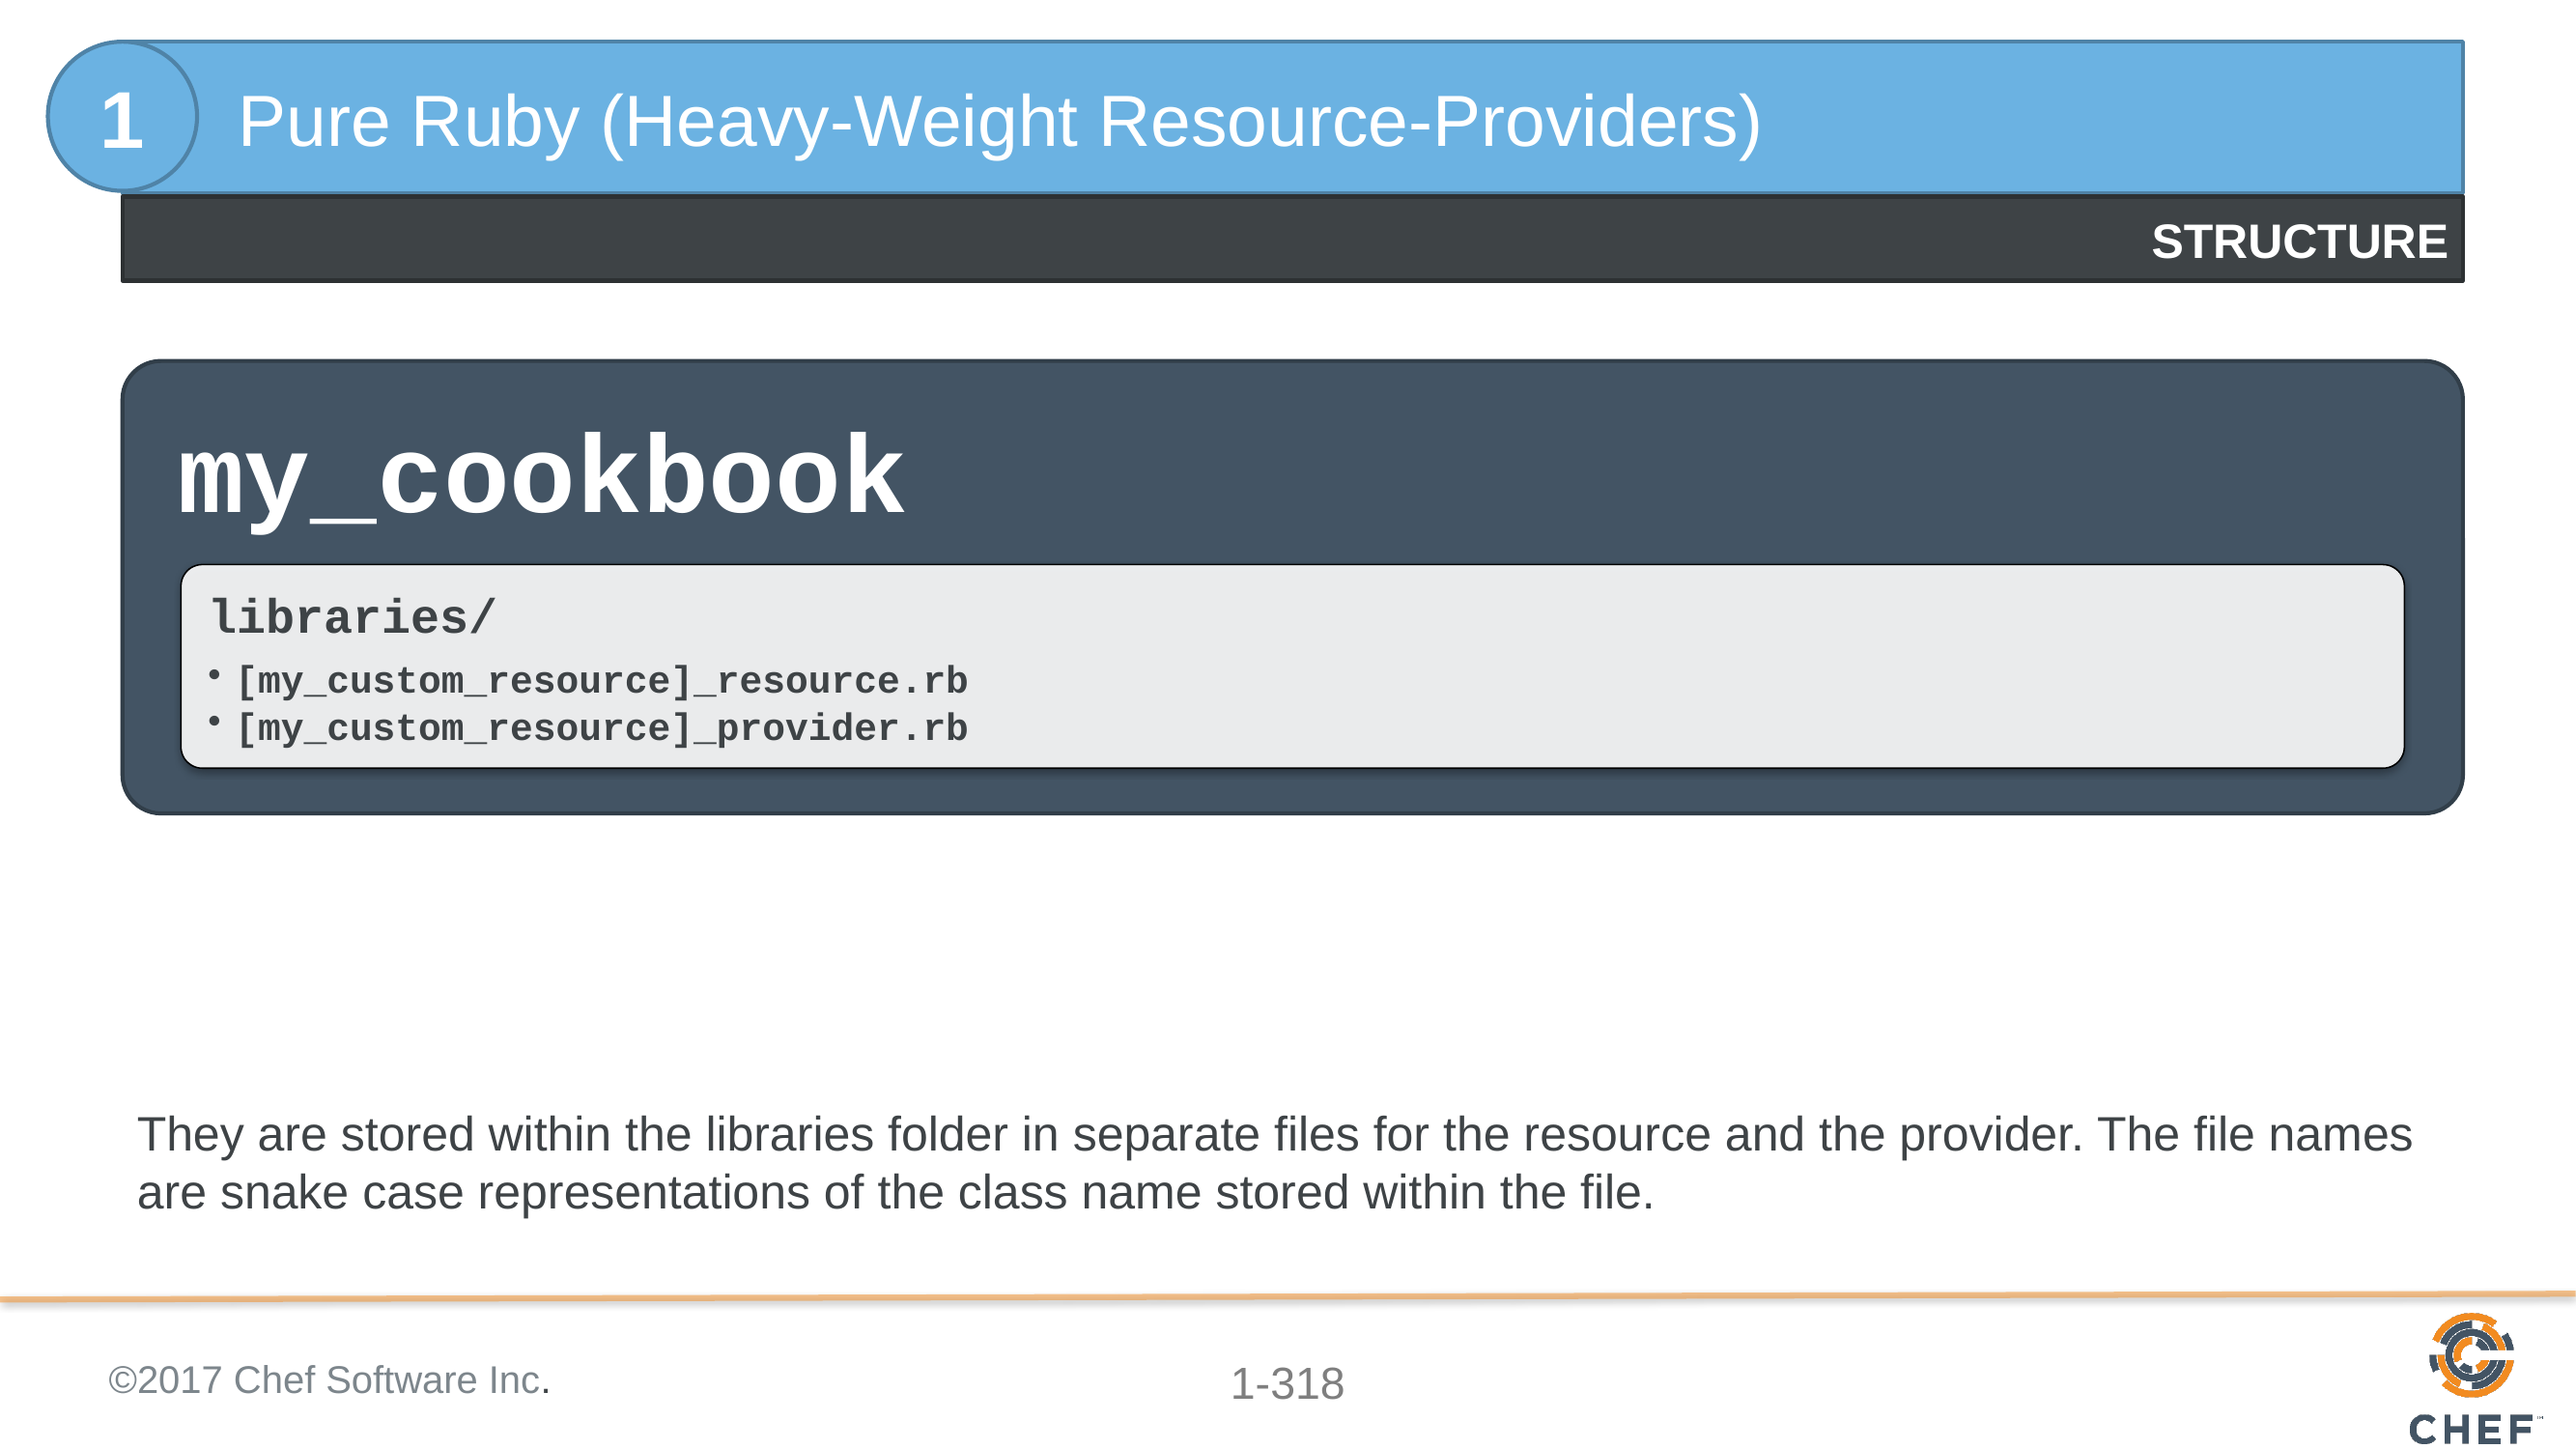

1
Pure Ruby (Heavy-Weight Resource-Providers)
#
STRUCTURE
my_cookbook
libraries/
[my_custom_resource]_resource.rb
[my_custom_resource]_provider.rb
They are stored within the libraries folder in separate files for the resource and the provider. The file names are snake case representations of the class name stored within the file.